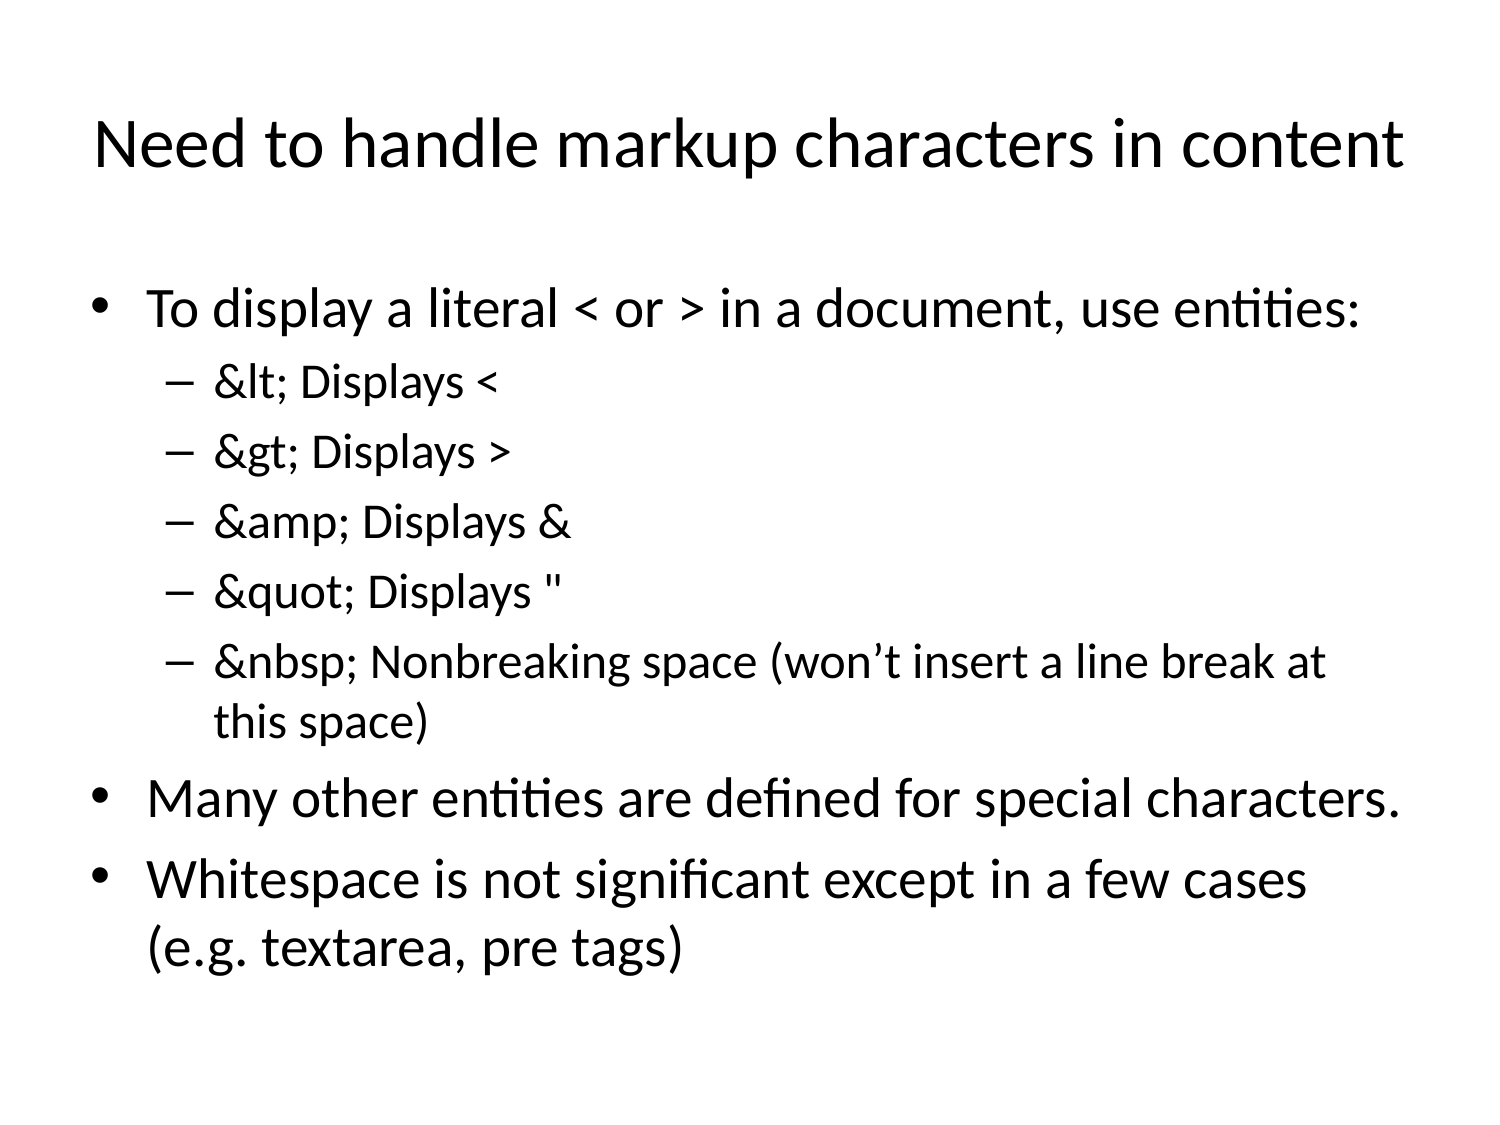

# Need to handle markup characters in content
To display a literal < or > in a document, use entities:
&lt; Displays <
&gt; Displays >
&amp; Displays &
&quot; Displays "
&nbsp; Nonbreaking space (won’t insert a line break at this space)
Many other entities are defined for special characters.
Whitespace is not significant except in a few cases (e.g. textarea, pre tags)